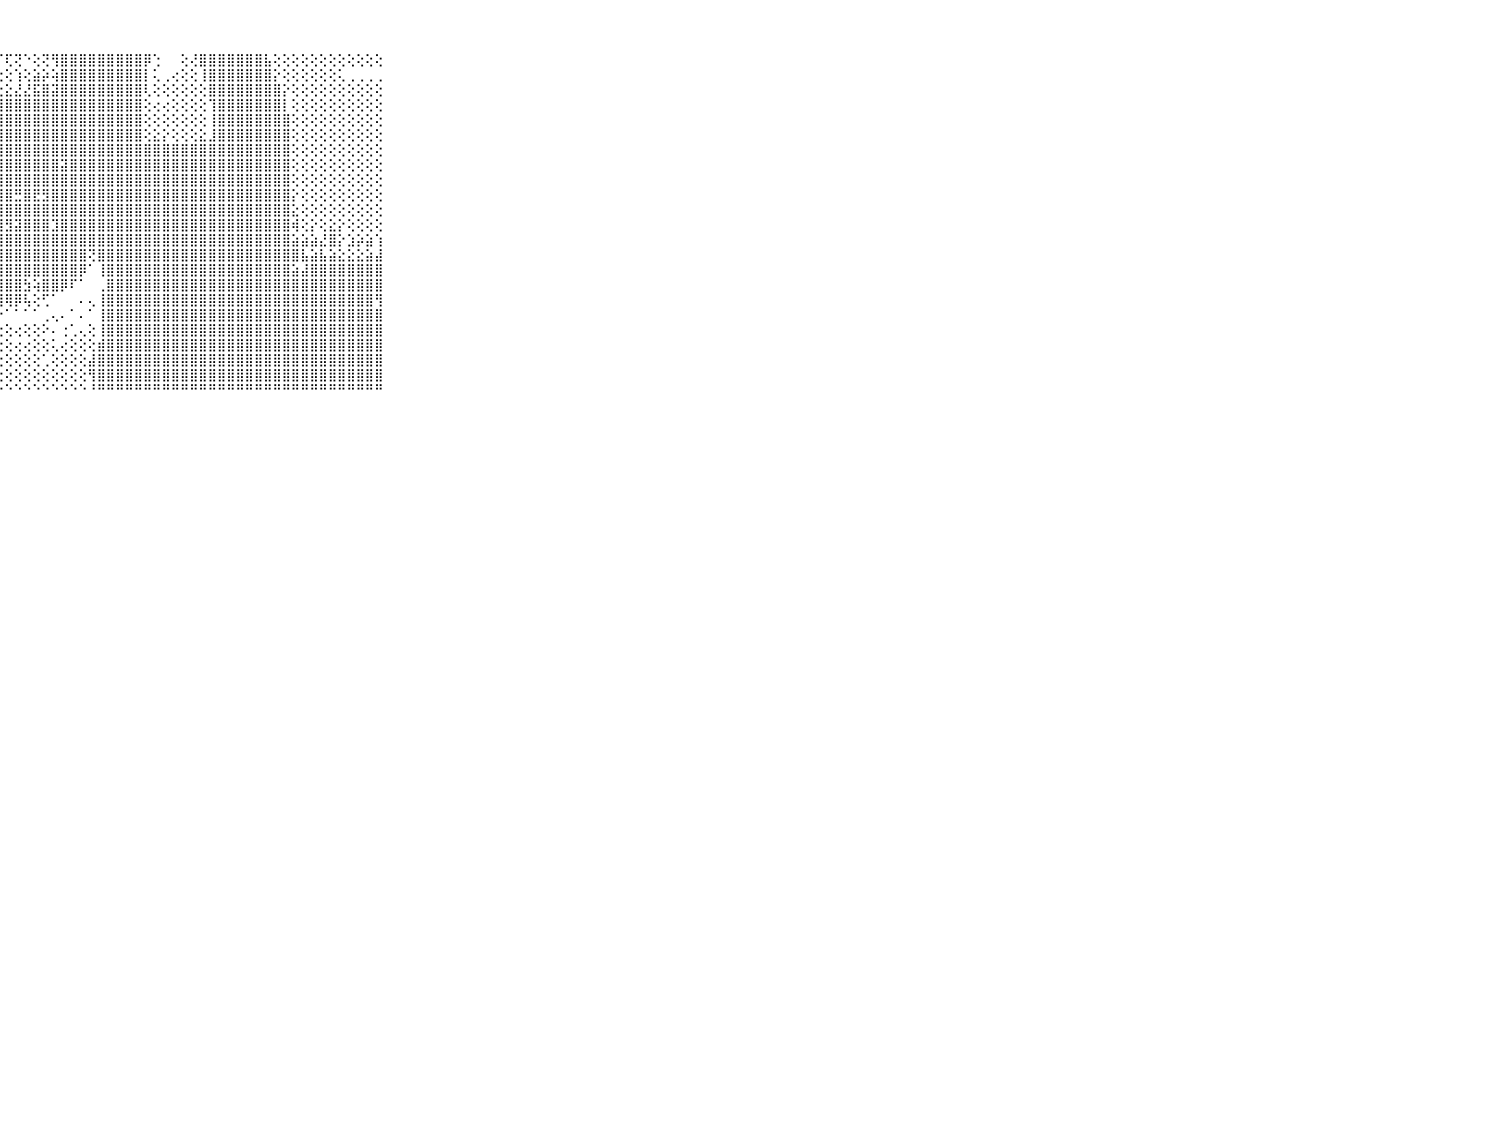

⠀⠀⠀⠀⠀⠀⠀⠀⠀⠀⠀⣿⣿⣿⣿⣿⣿⣿⣿⣿⣿⡇⢕⢁⢕⡱⠷⠏⢏⢝⠑⢕⢝⢻⣿⣿⣿⣿⣿⣿⣿⣿⣿⡿⢑⠀⠀⢕⢜⣿⣿⣿⣿⣿⣿⣿⣧⢕⢕⢕⢕⢕⢕⢕⢕⢕⢕⢕⢕⠀⠀⠀⠀⠀⠀⠀⠀⠀⠀⠀⠀
⠀⠀⠀⠀⠀⠀⠀⠀⠀⠀⠀⣿⣿⣿⣿⣿⣿⣿⣿⣿⢝⢕⢔⡁⢑⣓⡕⢕⢕⢱⢕⣵⡵⢵⣿⣿⣿⣿⣿⣿⣿⣿⣿⡇⢅⢀⢔⢕⢕⢸⣿⣿⣿⣿⣿⣿⣿⡕⢕⢕⢕⢕⢕⢕⢅⢀⢀⢀⢀⠀⠀⠀⠀⠀⠀⠀⠀⠀⠀⠀⠀
⠀⠀⠀⠀⠀⠀⠀⠀⠀⠀⠀⣿⣿⣿⣿⣿⣿⣿⣿⢏⢕⡱⣞⢟⢝⣕⣕⣕⣕⣜⣜⣯⣿⣽⣿⣿⣿⣿⣿⣿⣿⣿⣿⢇⢕⢕⢕⢕⢕⢕⣿⣿⣿⣿⣿⣿⣿⣿⡕⢕⢕⢕⢕⢕⢕⢕⢕⢕⢕⠀⠀⠀⠀⠀⠀⠀⠀⠀⠀⠀⠀
⠀⠀⠀⠀⠀⠀⠀⠀⠀⠀⠀⣿⣿⣿⣿⣿⣿⣿⣿⡕⢇⢕⣧⣿⣿⣿⣿⣿⣿⣿⣿⣿⣿⣿⣿⣿⣿⣿⣿⣿⣿⣿⣿⢕⢔⢔⢕⢕⢕⢕⢹⣿⣿⣿⣿⣿⣿⣿⡇⢕⢕⢕⢕⢕⢕⢕⢕⢕⢕⠀⠀⠀⠀⠀⠀⠀⠀⠀⠀⠀⠀
⠀⠀⠀⠀⠀⠀⠀⠀⠀⠀⠀⣿⣿⣿⣿⣿⣿⣿⣿⢇⢕⢸⣿⣿⣿⣿⣿⣿⣿⣿⣿⣿⣿⣿⣿⣿⣿⣿⣿⣿⣿⣿⣿⢕⢕⢕⢕⢕⢕⢕⢸⣿⣿⣿⣿⣿⣿⣿⣿⢕⢕⢕⢕⢕⢕⢕⢕⢕⢕⠀⠀⠀⠀⠀⠀⠀⠀⠀⠀⠀⠀
⠀⠀⠀⠀⠀⠀⠀⠀⠀⠀⠀⣿⣿⣿⣿⣿⣿⣿⣿⡇⢕⢺⣿⣿⣿⣿⣿⣿⣿⣿⣿⣿⣿⣿⣿⣿⣿⣿⣿⣿⣿⣿⣿⢕⣕⡕⢕⢕⢕⣕⣸⣿⣿⣿⣿⣿⣿⣿⣿⢕⢕⢕⢕⢕⢕⢕⢕⢕⢕⠀⠀⠀⠀⠀⠀⠀⠀⠀⠀⠀⠀
⠀⠀⠀⠀⠀⠀⠀⠀⠀⠀⠀⣿⣿⣿⣿⣿⣿⣿⣿⡇⢕⢸⣿⣿⣿⣿⣿⣿⣿⣿⣿⣿⣿⣿⣿⣿⣿⣿⣿⣿⣿⣿⣿⣿⣿⣿⣿⣿⣿⣿⣿⣿⣿⣿⣿⣿⣿⣿⣿⢕⢕⢕⢕⢕⢕⢕⢕⢕⢕⠀⠀⠀⠀⠀⠀⠀⠀⠀⠀⠀⠀
⠀⠀⠀⠀⠀⠀⠀⠀⠀⠀⠀⣿⣿⣿⣿⣿⣿⣿⣿⣿⢕⢸⣿⣿⣿⣿⣏⣿⣿⣿⣿⣿⣿⣿⣽⣿⣿⣿⣿⣿⣿⣿⣿⣿⣿⣿⣿⣿⣿⣿⣿⣿⣿⣿⣿⣿⣿⣿⣿⢕⢕⢕⢕⢕⢕⢕⢕⢕⢕⠀⠀⠀⠀⠀⠀⠀⠀⠀⠀⠀⠀
⠀⠀⠀⠀⠀⠀⠀⠀⠀⠀⠀⣿⣿⣿⣿⣿⣿⣿⣿⣿⢧⣸⣿⣿⣿⣿⣿⣿⣿⣿⣿⣿⣿⣿⣿⣿⣿⣿⣿⣿⣿⣿⣿⣿⣿⣿⣿⣿⣿⣿⣿⣿⣿⣿⣿⣿⣿⣿⣿⢕⢕⢕⢕⢕⢕⢕⢕⢕⢕⠀⠀⠀⠀⠀⠀⠀⠀⠀⠀⠀⠀
⠀⠀⠀⠀⠀⠀⠀⠀⠀⠀⠀⣿⣿⣿⣿⣿⣿⣿⣿⣿⣿⣿⣿⣿⣿⣿⣿⣿⣿⣛⣿⣟⣻⣿⣿⣿⣿⣿⣿⣿⣿⣿⣿⣿⣿⣿⣿⣿⣿⣿⣿⣿⣿⣿⣿⣿⣿⣿⣿⡕⢕⢕⢕⢕⢕⢕⢕⢕⢕⠀⠀⠀⠀⠀⠀⠀⠀⠀⠀⠀⠀
⠀⠀⠀⠀⠀⠀⠀⠀⠀⠀⠀⣿⣿⣿⣿⣿⣿⣿⣿⣿⣿⣿⣿⣿⣿⣿⣿⣿⣿⣿⣿⣿⣿⣿⣿⣿⣿⣿⣿⣿⣿⣿⣿⣿⣿⣿⣿⣿⣿⣿⣿⣿⣿⣿⣿⣿⣿⣿⣿⣕⢕⢕⢕⢕⢕⢕⢕⢕⢕⠀⠀⠀⠀⠀⠀⠀⠀⠀⠀⠀⠀
⠀⠀⠀⠀⠀⠀⠀⠀⠀⠀⠀⣿⣿⣿⣿⣿⣿⣿⣿⣿⣿⣿⣿⣿⣿⣿⣿⣿⣻⣽⣿⣿⣿⣹⣿⣿⣿⣿⣿⣿⣿⣿⣿⣿⣿⣿⣿⣿⣿⣿⣿⣿⣿⣿⣿⣿⣿⣿⣿⢾⢕⡕⢕⣕⡕⢕⢕⢕⢕⠀⠀⠀⠀⠀⠀⠀⠀⠀⠀⠀⠀
⠀⠀⠀⠀⠀⠀⠀⠀⠀⠀⠀⣿⣿⣿⣿⣿⣿⣿⣿⣿⣿⣿⣿⣿⣿⣿⣿⣿⣿⣿⣿⣿⣿⣿⣿⣿⣿⣿⣿⣿⣿⣿⣿⣿⣿⣿⣿⣿⣿⣿⣿⣿⣿⣿⣿⣿⣿⣿⣿⣵⣵⣵⣜⣿⡕⣱⡵⣵⢱⠀⠀⠀⠀⠀⠀⠀⠀⠀⠀⠀⠀
⠀⠀⠀⠀⠀⠀⠀⠀⠀⠀⠀⣿⣿⣿⣿⣿⣿⣿⣿⣿⣿⣿⣿⣿⢿⣿⣿⣿⣿⣿⣿⣿⣿⣿⣿⣿⣿⢝⣿⣿⣿⣿⣿⣿⣿⣿⣿⣿⣿⣿⣿⣿⣿⣿⣿⣿⣿⣿⣿⣿⣧⣵⣧⣵⣕⣕⣕⣵⣼⠀⠀⠀⠀⠀⠀⠀⠀⠀⠀⠀⠀
⠀⠀⠀⠀⠀⠀⠀⠀⠀⠀⠀⣿⣿⣿⣿⣿⣿⣿⣿⣿⣿⣿⣿⢏⢸⣿⣿⣿⣿⣿⣿⣿⣿⣿⣿⣿⡿⠁⢸⣿⣿⣿⣿⣿⣿⣿⣿⣿⣿⣿⣿⣿⣿⣿⣿⣿⣿⣿⣿⣵⣼⣿⣿⣿⣿⣿⣿⣿⣿⠀⠀⠀⠀⠀⠀⠀⠀⠀⠀⠀⠀
⠀⠀⠀⠀⠀⠀⠀⠀⠀⠀⠀⣿⣿⣿⣿⣿⣿⣿⣿⣿⣿⣿⣿⢕⢸⣿⣿⣿⣿⣿⣳⢵⣿⣿⡿⠏⠁⠀⢀⣿⣿⣿⣿⣿⣿⣿⣿⣿⣿⣿⣿⣿⣿⣿⣿⣿⣿⣿⣿⣿⣿⣿⣿⣿⣿⣿⣿⣿⣿⠀⠀⠀⠀⠀⠀⠀⠀⠀⠀⠀⠀
⠀⠀⠀⠀⠀⠀⠀⠀⠀⠀⠀⣿⣿⣿⣿⣿⣿⣿⣿⣿⣿⣿⣟⢕⢕⢝⢟⢿⢿⡿⢧⢕⢋⠁⠀⠀⠄⢄⢸⣿⣿⣿⣿⣿⣿⣿⣿⣿⣿⣿⣿⣿⣿⣿⣿⣿⣿⣿⣿⣿⣿⣿⣿⣿⣿⣿⣿⣿⢻⠀⠀⠀⠀⠀⠀⠀⠀⠀⠀⠀⠀
⠀⠀⠀⠀⠀⠀⠀⠀⠀⠀⠀⣿⣿⣿⣿⣿⣿⣿⣿⣿⣿⣿⡇⢕⢕⢕⢕⠕⠁⠁⠁⠁⢀⢄⠄⠁⠄⠁⢸⣿⣿⣿⣿⣿⣿⣿⣿⣿⣿⣿⣿⣿⣿⣿⣿⣿⣿⣿⣿⣿⣿⣿⣿⣿⣿⣿⣿⣿⣿⠀⠀⠀⠀⠀⠀⠀⠀⠀⠀⠀⠀
⠀⠀⠀⠀⠀⠀⠀⠀⠀⠀⠀⣿⣿⣿⣿⣿⣿⣿⣿⣿⣿⣿⣇⢔⢕⢕⢕⢕⢕⢔⢕⢕⠕⠄⢐⢁⢄⢕⢸⣿⣿⣿⣿⣿⣿⣿⣿⣿⣿⣿⣿⣿⣿⣿⣿⣿⣿⣿⣿⣿⣿⣿⣿⣿⣿⣿⣿⣿⣿⠀⠀⠀⠀⠀⠀⠀⠀⠀⠀⠀⠀
⠀⠀⠀⠀⠀⠀⠀⠀⠀⠀⠀⣿⣿⣿⣿⣿⣿⣿⣿⣿⣿⣿⣿⡕⢕⢕⢕⢕⢕⢔⢔⢕⢕⢅⢔⢕⢕⢕⣾⣿⣿⣿⣿⣿⣿⣿⣿⣿⣿⣿⣿⣿⣿⣿⣿⣿⣿⣿⣿⣿⣿⣿⣿⣿⣿⣿⣿⣿⣿⠀⠀⠀⠀⠀⠀⠀⠀⠀⠀⠀⠀
⠀⠀⠀⠀⠀⠀⠀⠀⠀⠀⠀⣿⣿⣿⣿⣿⣿⣿⣿⣿⣿⣿⣿⣧⢕⢕⢕⢕⢕⢕⢕⢕⢁⢕⢕⢕⢕⣼⣿⣿⣿⣿⣿⣿⣿⣿⣿⣿⣿⣿⣿⣿⣿⣿⣿⣿⣿⣿⣿⣿⣿⣿⣿⣿⣿⣿⣿⣿⣿⠀⠀⠀⠀⠀⠀⠀⠀⠀⠀⠀⠀
⠀⠀⠀⠀⠀⠀⠀⠀⠀⠀⠀⣿⣿⣿⣿⣿⣿⣿⣿⣿⣿⣿⣿⣿⣇⢕⢕⢕⢕⢕⢕⢕⢕⢕⢕⢕⢕⢻⣿⣿⣿⣿⣿⣿⣿⣿⣿⣿⣿⣿⣿⣿⣿⣿⣿⣿⣿⣿⣿⣿⣿⣿⣿⣿⣿⣿⣿⣿⣿⠀⠀⠀⠀⠀⠀⠀⠀⠀⠀⠀⠀
⠀⠀⠀⠀⠀⠀⠀⠀⠀⠀⠀⠛⠛⠛⠛⠛⠛⠛⠛⠛⠛⠛⠛⠛⠛⠓⠑⠑⠑⠑⠑⠑⠑⠑⠑⠑⠑⠘⠛⠛⠛⠛⠛⠛⠛⠛⠛⠛⠛⠛⠛⠛⠛⠛⠛⠛⠛⠛⠛⠛⠛⠛⠛⠛⠛⠛⠛⠛⠛⠀⠀⠀⠀⠀⠀⠀⠀⠀⠀⠀⠀